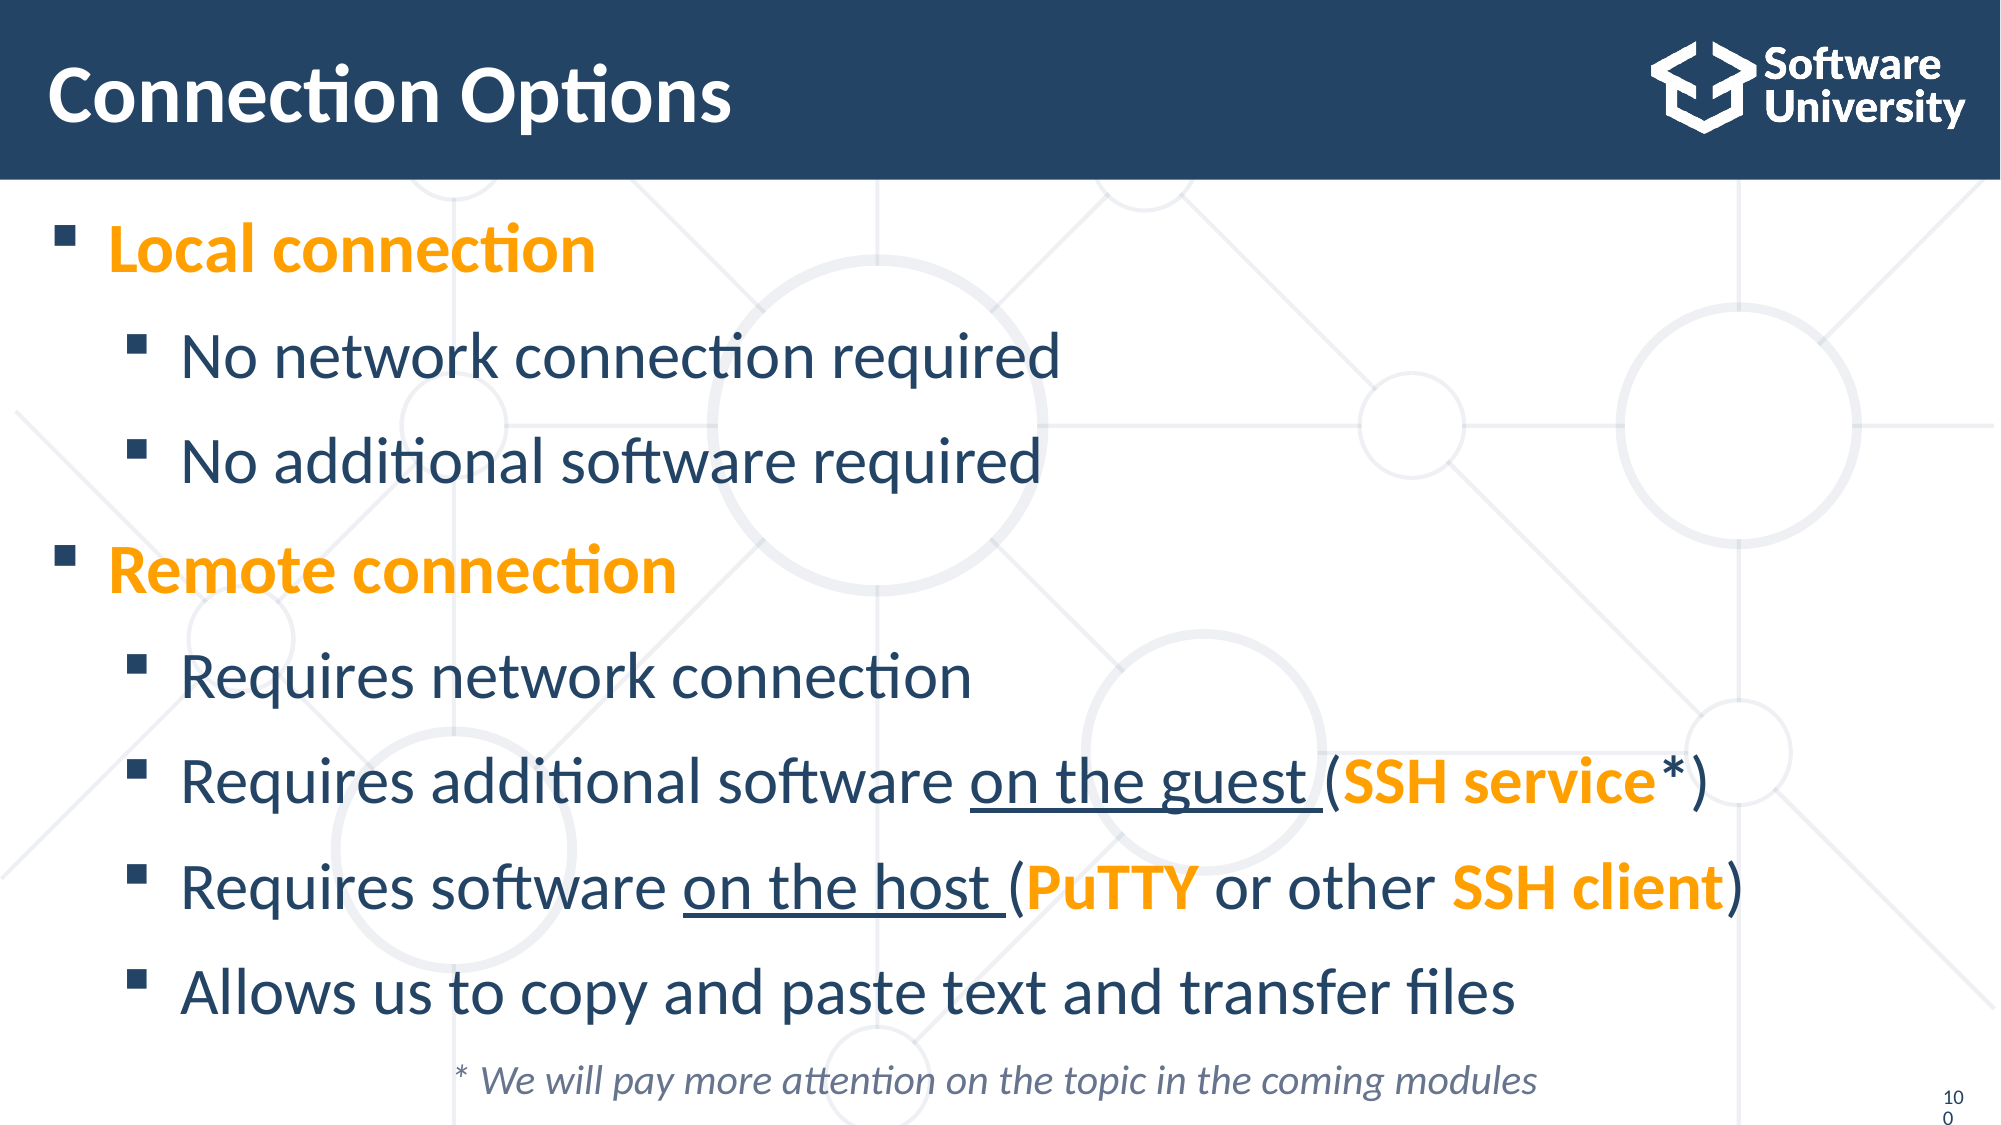

# Connection Options
Local connection
No network connection required
No additional software required
Remote connection
Requires network connection
Requires additional software on the guest (SSH service*)
Requires software on the host (PuTTY or other SSH client)
Allows us to copy and paste text and transfer files
* We will pay more attention on the topic in the coming modules
100